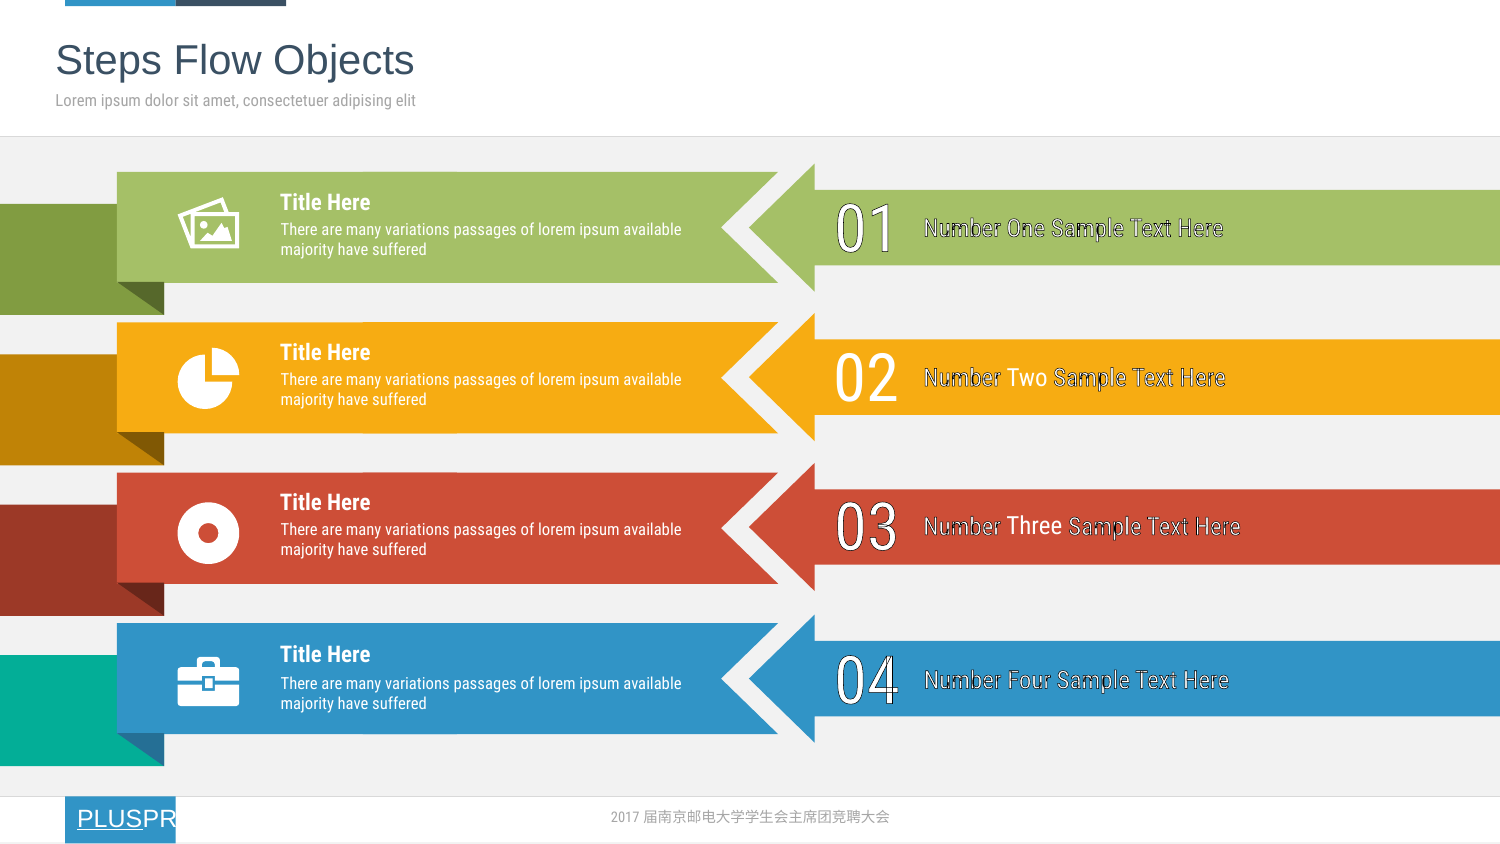

# Steps Flow Objects
Lorem ipsum dolor sit amet, consectetuer adipising elit

01
Title Here
There are many variations passages of lorem ipsum available  majority have suffered

Number One Sample Text Here

02
Title Here
There are many variations passages of lorem ipsum available  majority have suffered

Number Two Sample Text Here

03
Title Here
There are many variations passages of lorem ipsum available  majority have suffered

Number Three Sample Text Here

04
Title Here
There are many variations passages of lorem ipsum available  majority have suffered

Number Four Sample Text Here